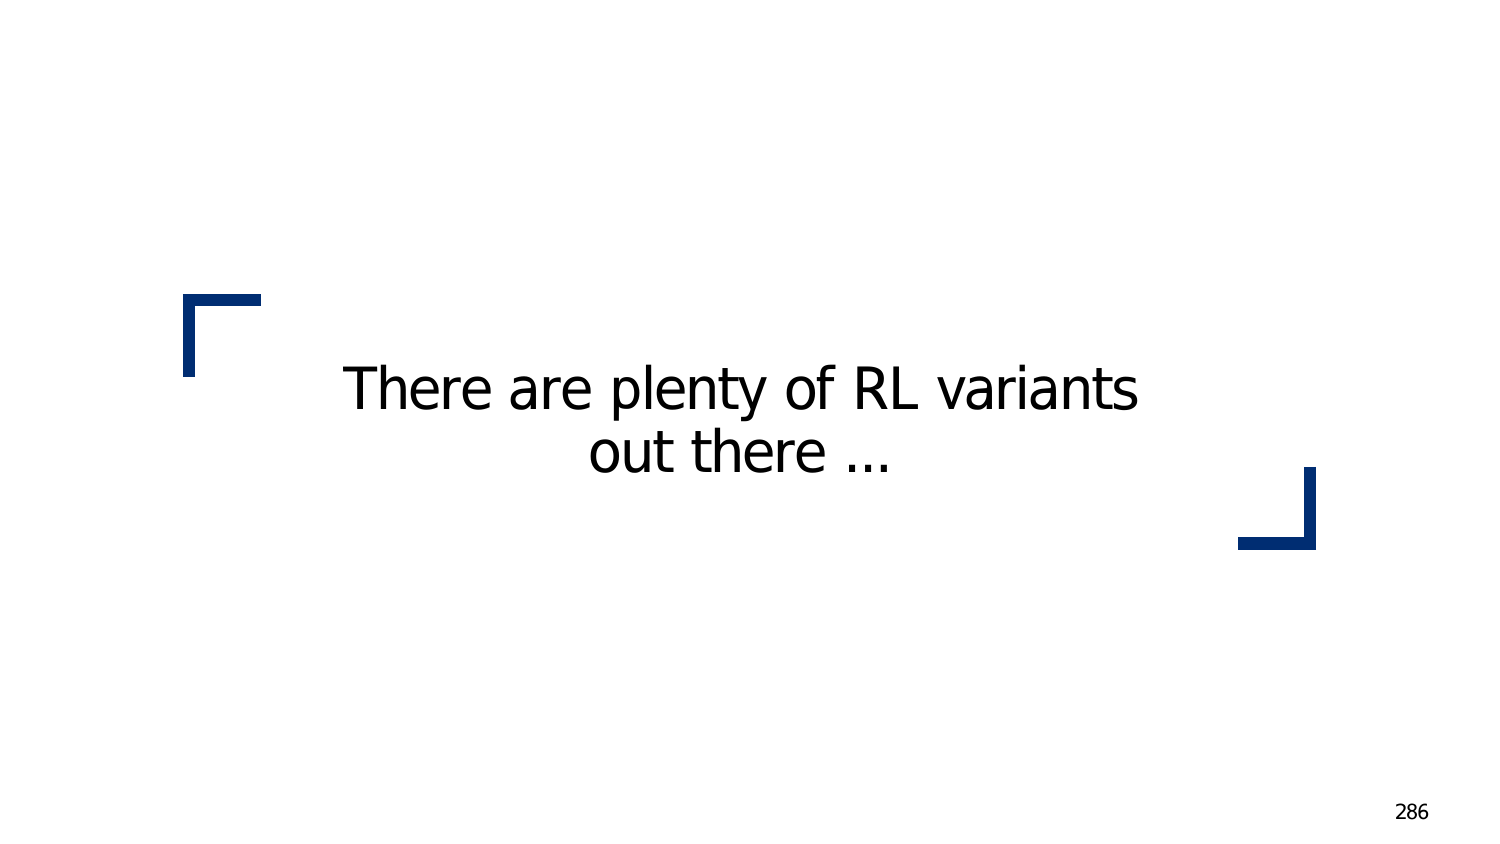

There are plenty of RL variants
out there …